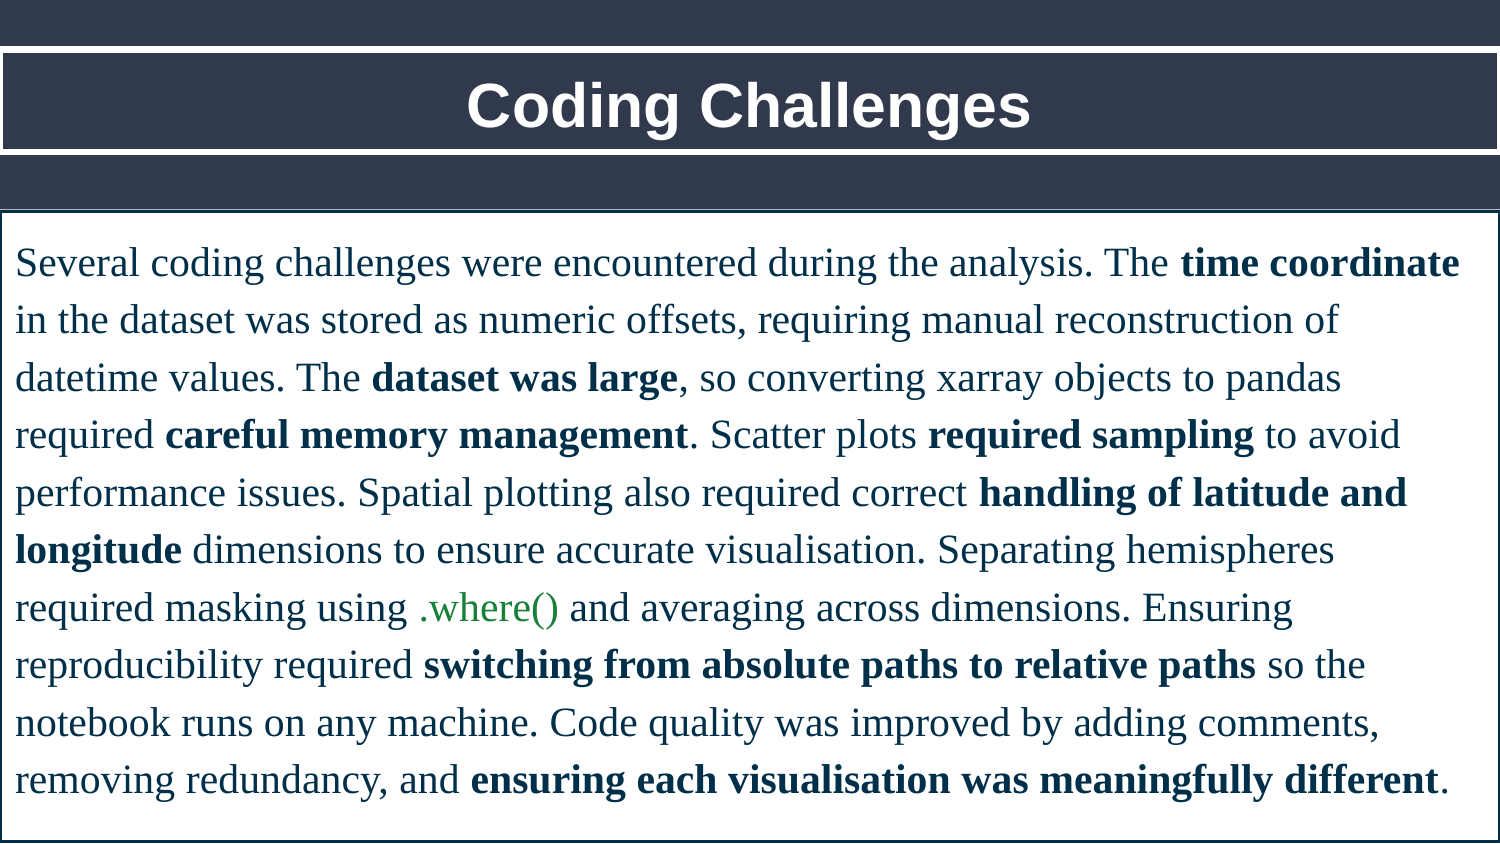

# Coding Challenges
Several coding challenges were encountered during the analysis. The time coordinate in the dataset was stored as numeric offsets, requiring manual reconstruction of datetime values. The dataset was large, so converting xarray objects to pandas required careful memory management. Scatter plots required sampling to avoid performance issues. Spatial plotting also required correct handling of latitude and longitude dimensions to ensure accurate visualisation. Separating hemispheres required masking using .where() and averaging across dimensions. Ensuring reproducibility required switching from absolute paths to relative paths so the notebook runs on any machine. Code quality was improved by adding comments, removing redundancy, and ensuring each visualisation was meaningfully different.